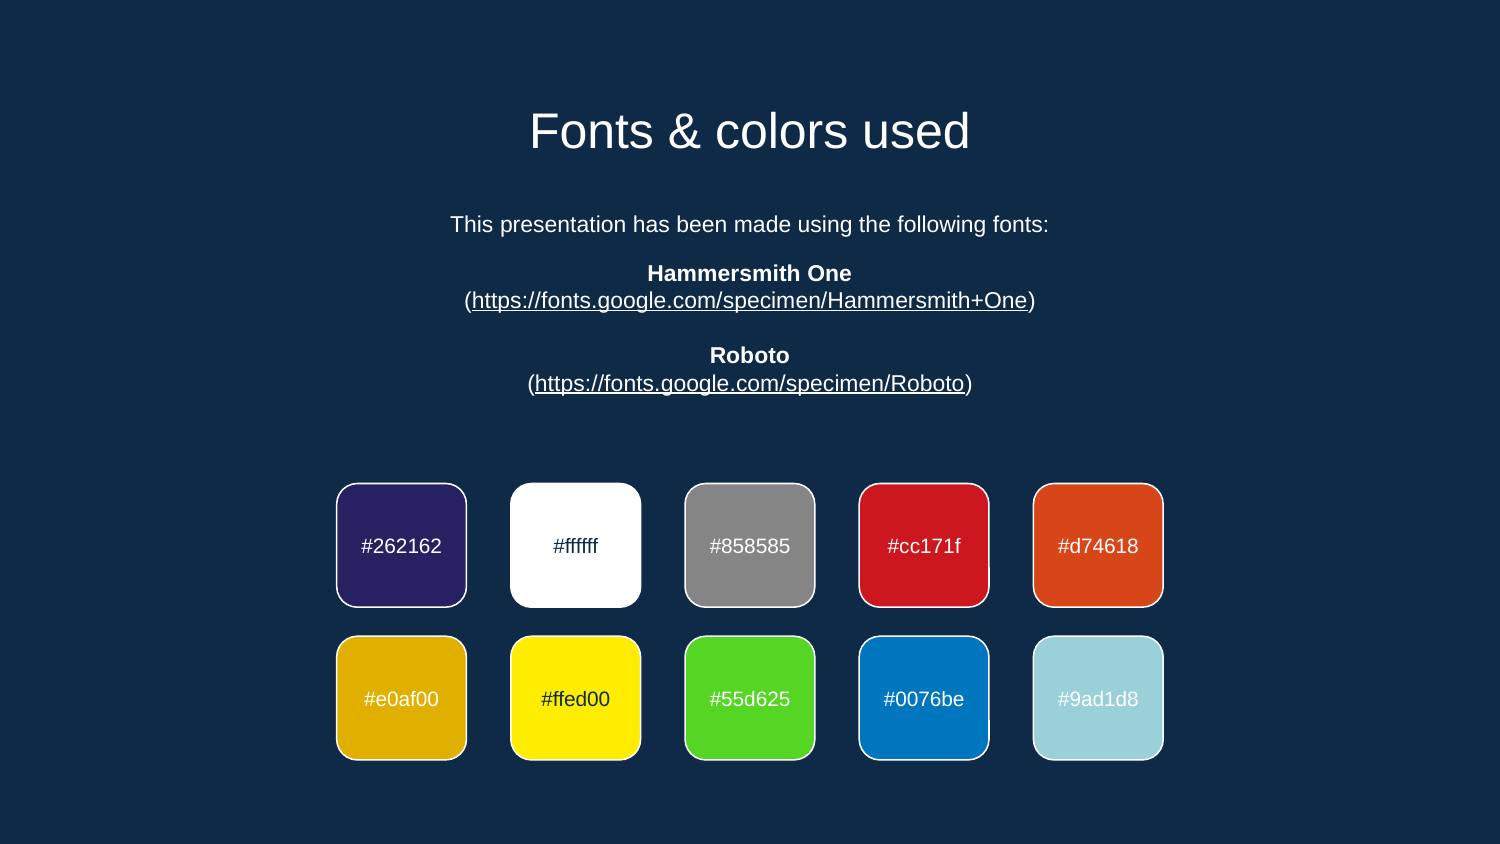

# Fonts & colors used
This presentation has been made using the following fonts:
Hammersmith One
(https://fonts.google.com/specimen/Hammersmith+One)

Roboto
(https://fonts.google.com/specimen/Roboto)

#262162
#ffffff
#858585
#cc171f
#d74618

#e0af00
#ffed00
#55d625
#0076be
#9ad1d8